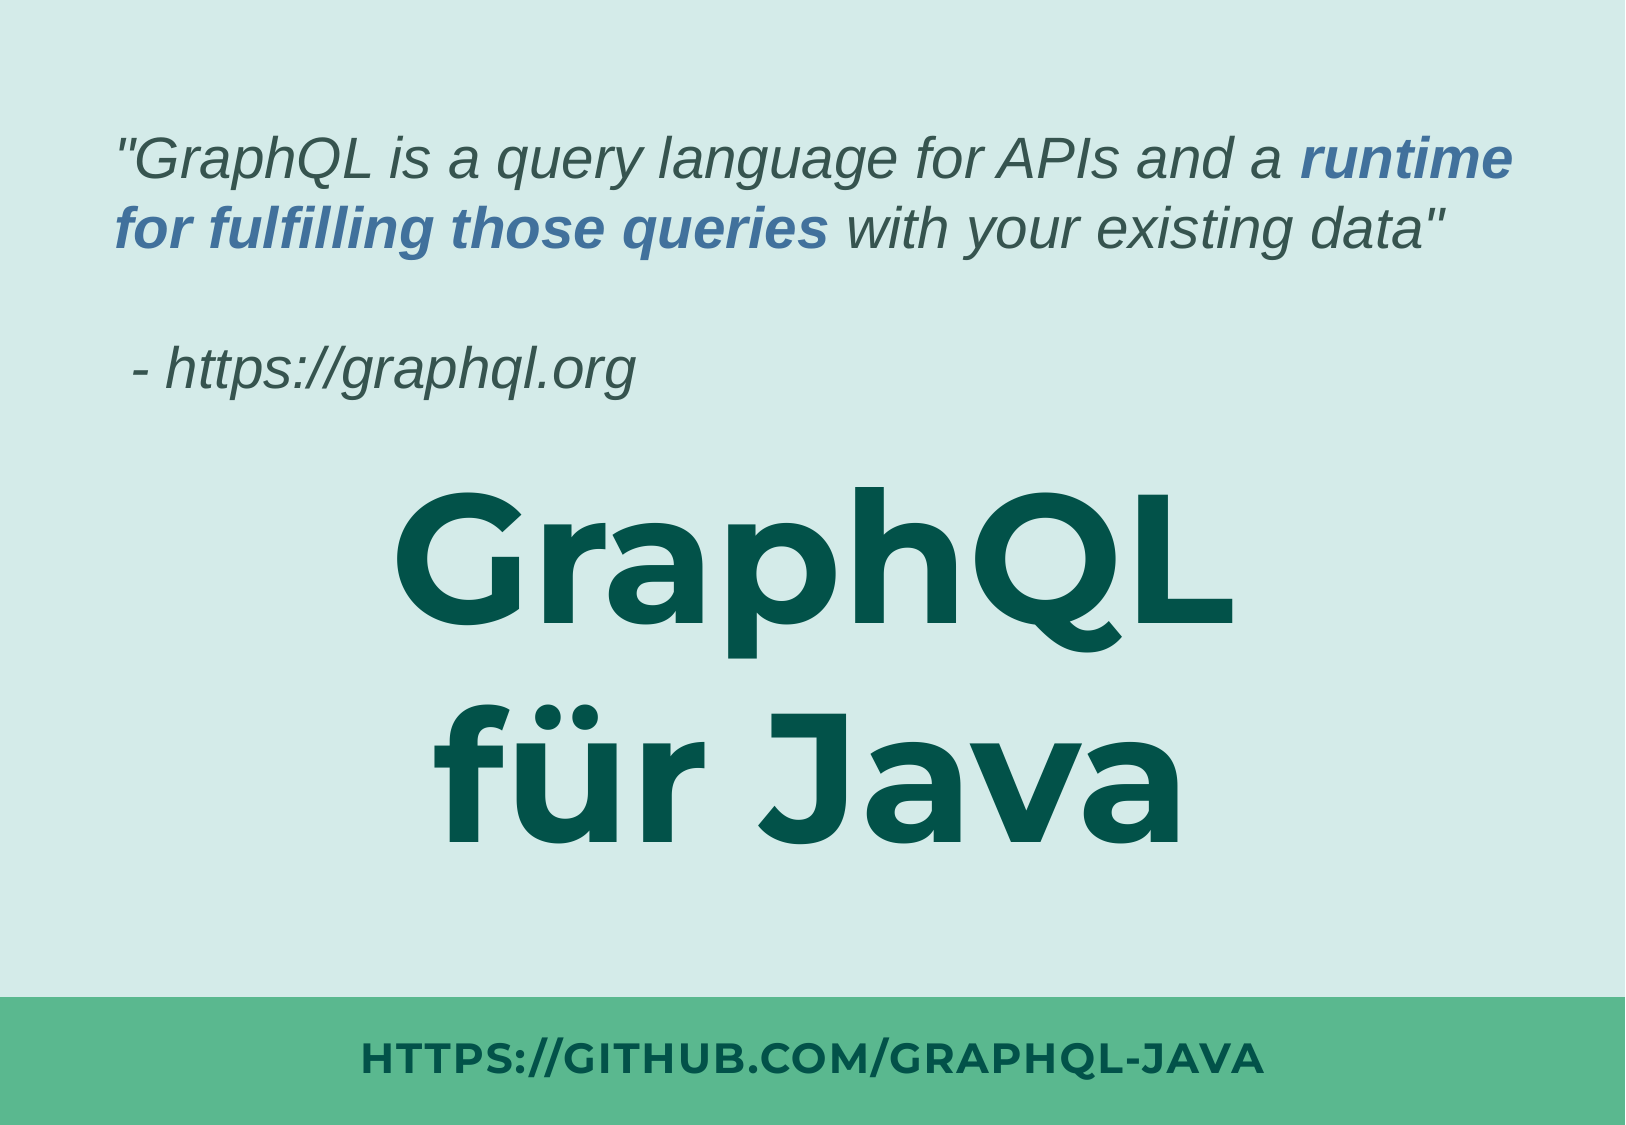

"GraphQL is a query language for APIs and a runtime for fulfilling those queries with your existing data"

 - https://graphql.org
GraphQL
für Java
# https://github.com/graphql-java